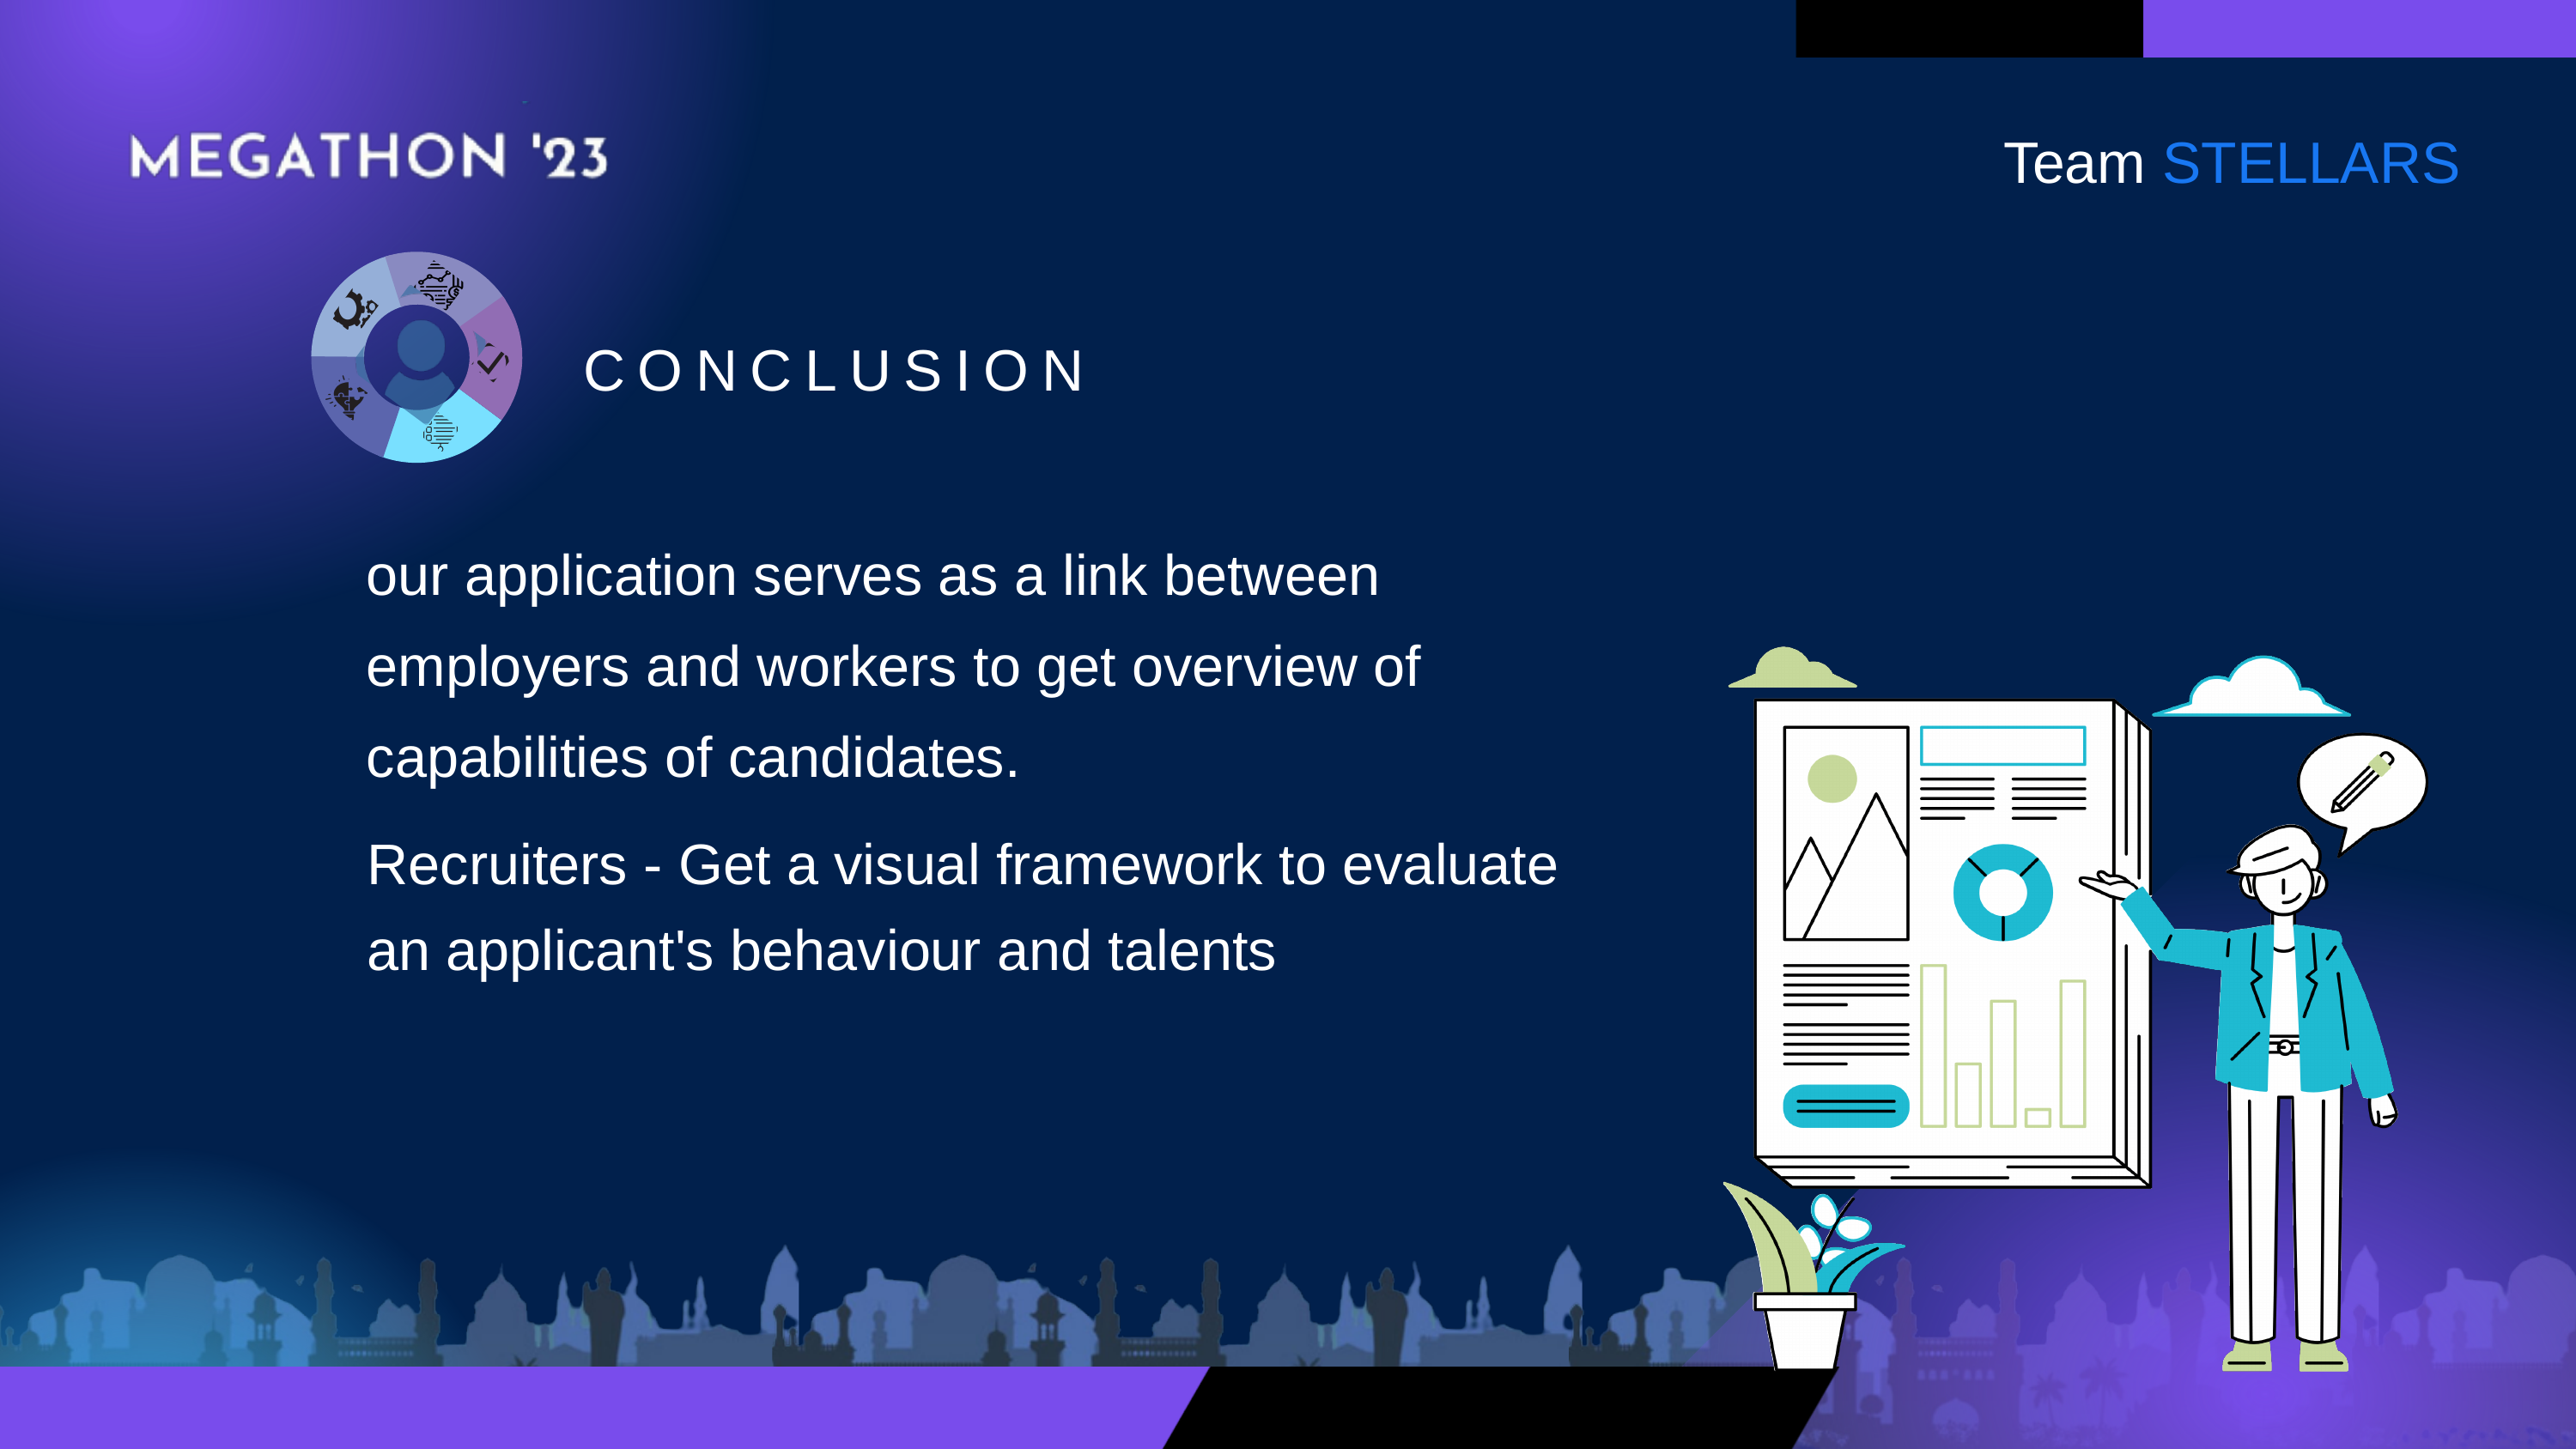

Team STELLARS

CONCLUSION

our application serves as a link between employers and workers to get overview of capabilities of candidates.

Recruiters - Get a visual framework to evaluate an applicant's behaviour and talents